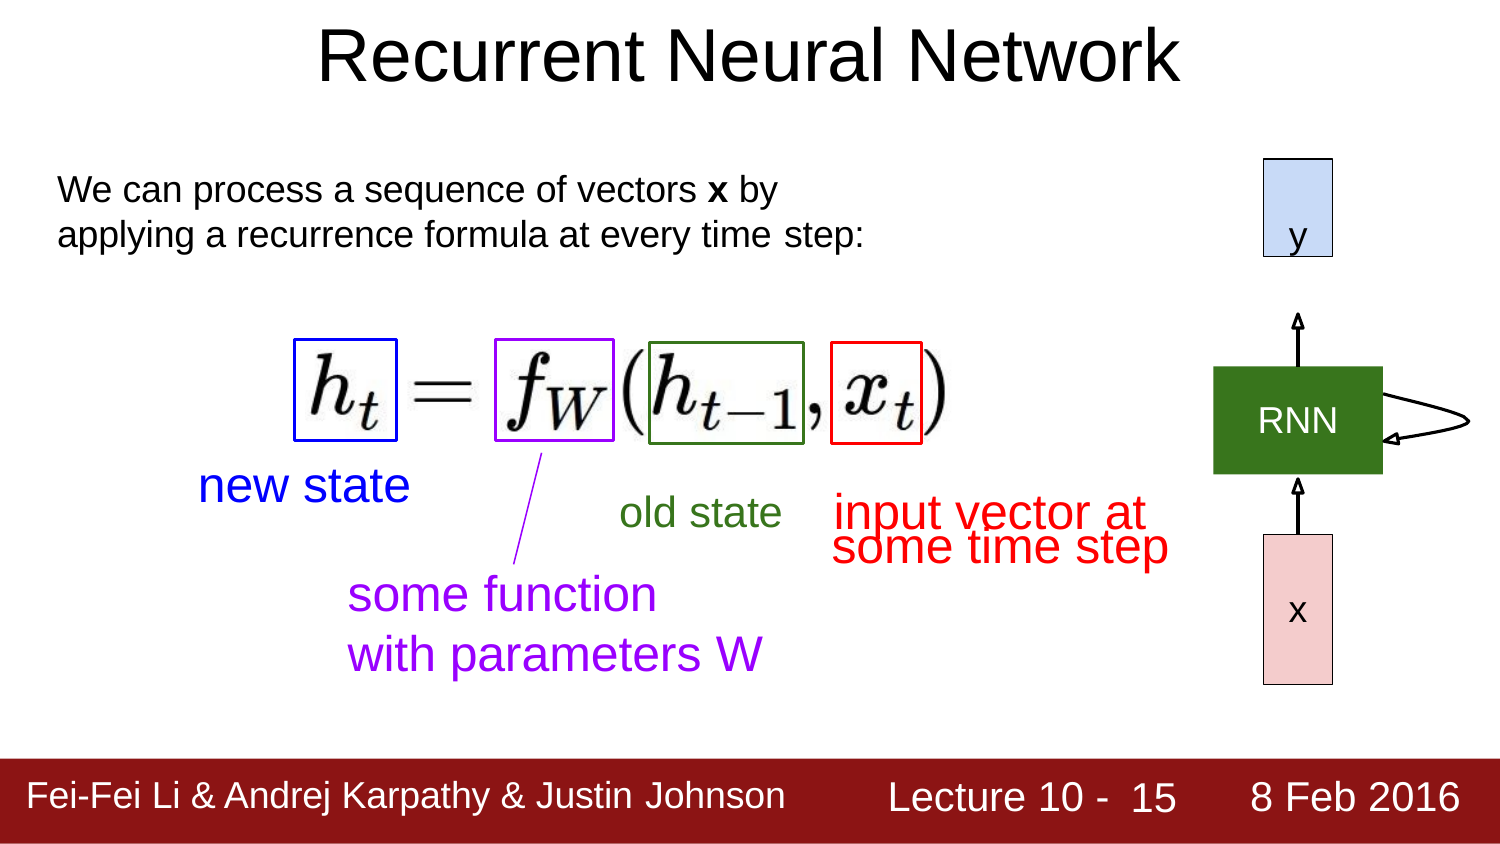

# Recurrent Neural Network

y
We can process a sequence of vectors x by  applying a recurrence formula at every time step:

RNN

new state

old state	input vector at

some time step

some function
with parameters W
x
Fei-Fei Li & Andrej Karpathy & Justin Johnson	Lecture 10 -	8 Feb 2016

Lecture 10 -
8 Feb 2016
Fei-Fei Li & Andrej Karpathy & Justin Johnson
15